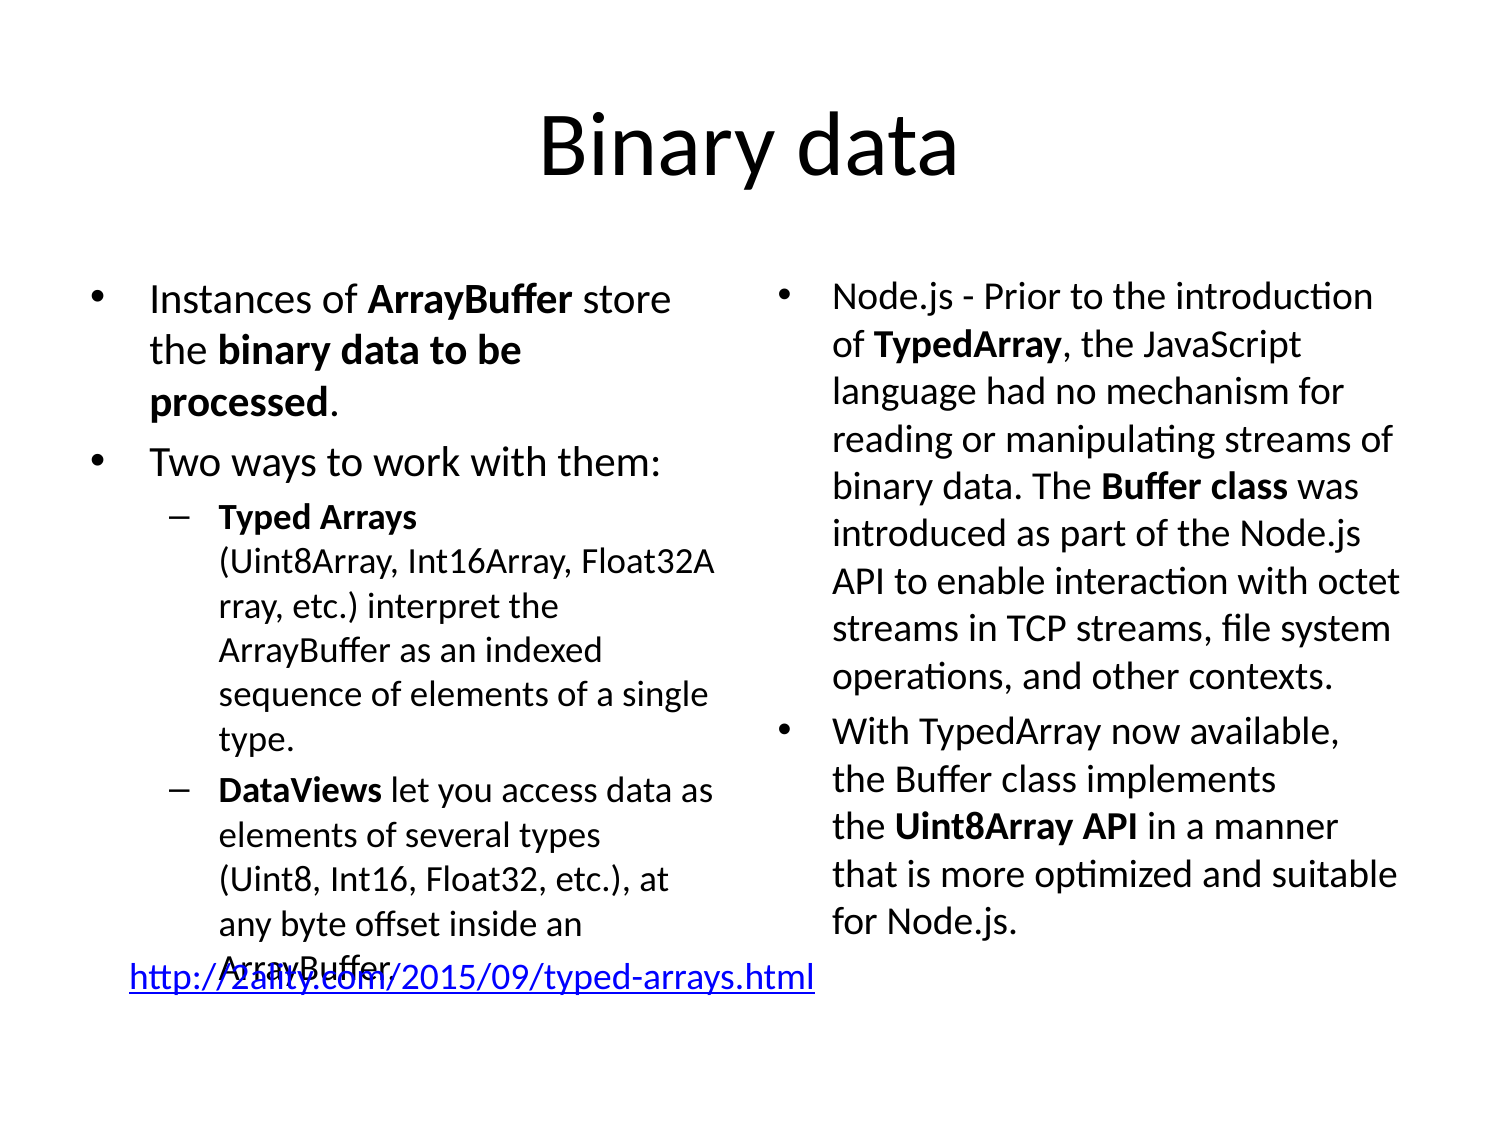

# Binary data
Instances of ArrayBuffer store the binary data to be processed.
Two ways to work with them:
Typed Arrays (Uint8Array, Int16Array, Float32Array, etc.) interpret the ArrayBuffer as an indexed sequence of elements of a single type.
DataViews let you access data as elements of several types (Uint8, Int16, Float32, etc.), at any byte offset inside an ArrayBuffer.

Node.js - Prior to the introduction of TypedArray, the JavaScript language had no mechanism for reading or manipulating streams of binary data. The Buffer class was introduced as part of the Node.js API to enable interaction with octet streams in TCP streams, file system operations, and other contexts.
With TypedArray now available, the Buffer class implements the Uint8Array API in a manner that is more optimized and suitable for Node.js.

http://2ality.com/2015/09/typed-arrays.html